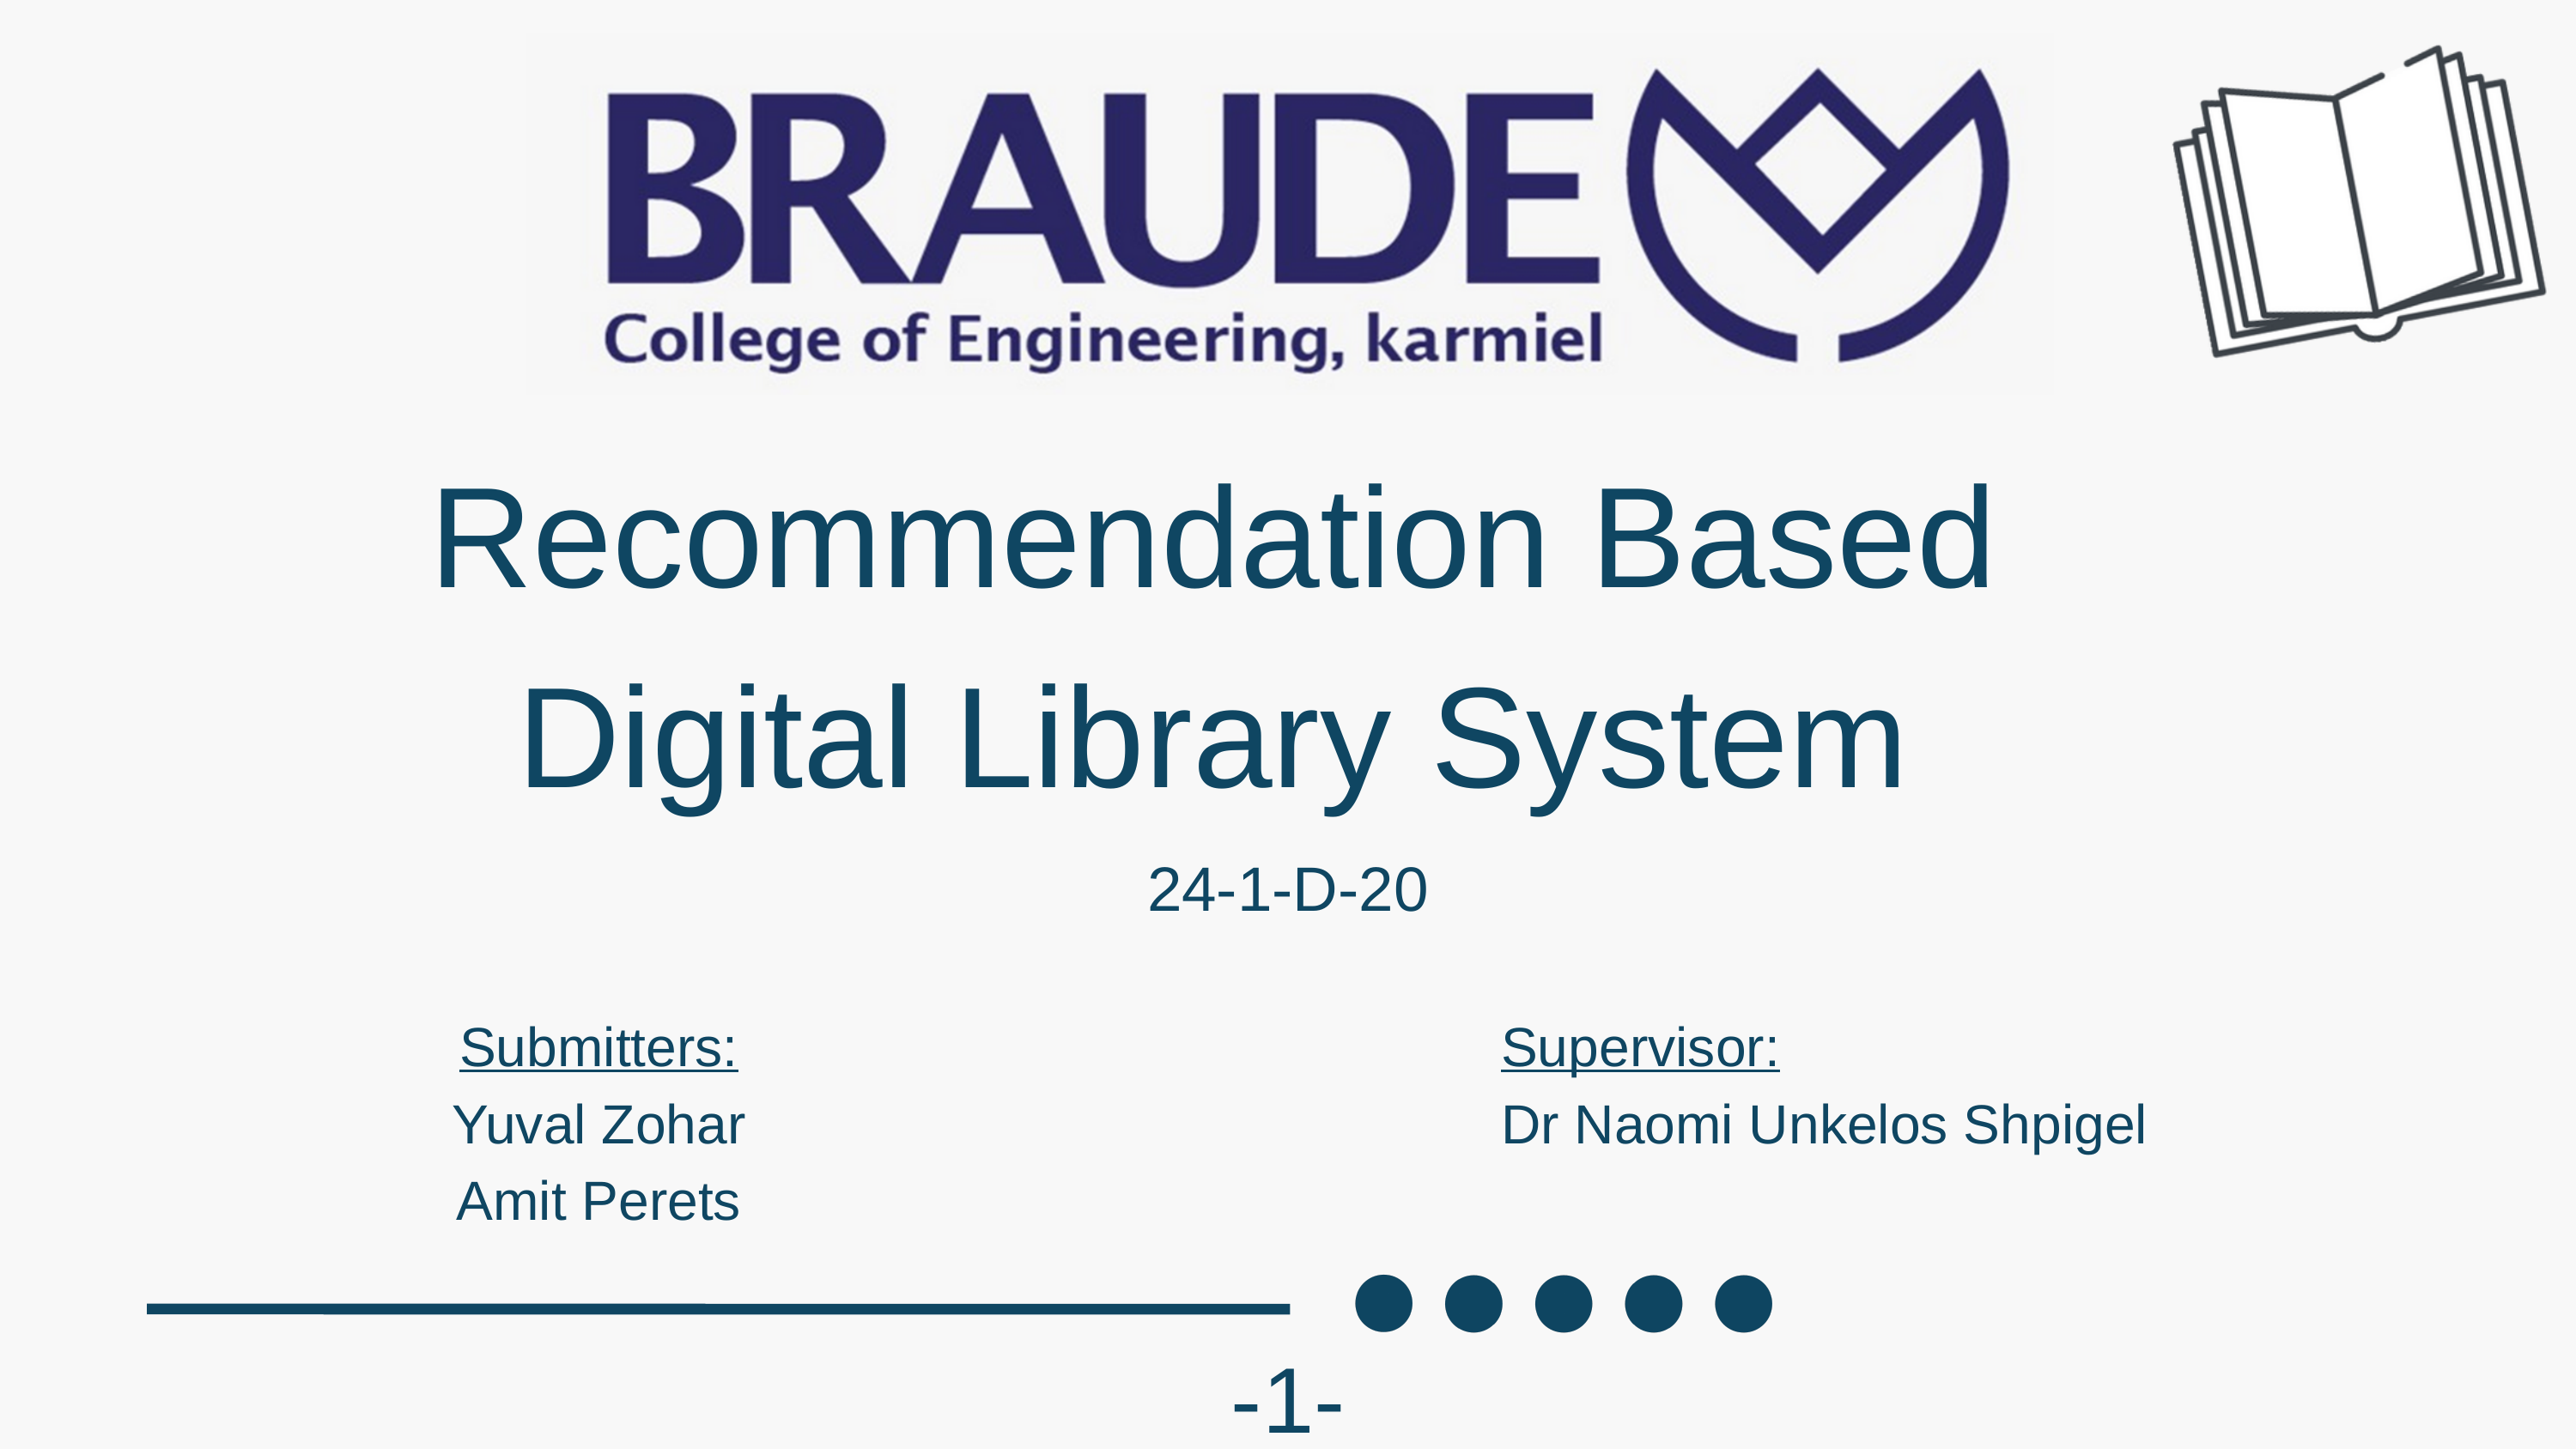

Recommendation Based
Digital Library System

24-1-D-20
Submitters:
Yuval Zohar
Amit Perets

Supervisor:
Dr Naomi Unkelos Shpigel

-1-